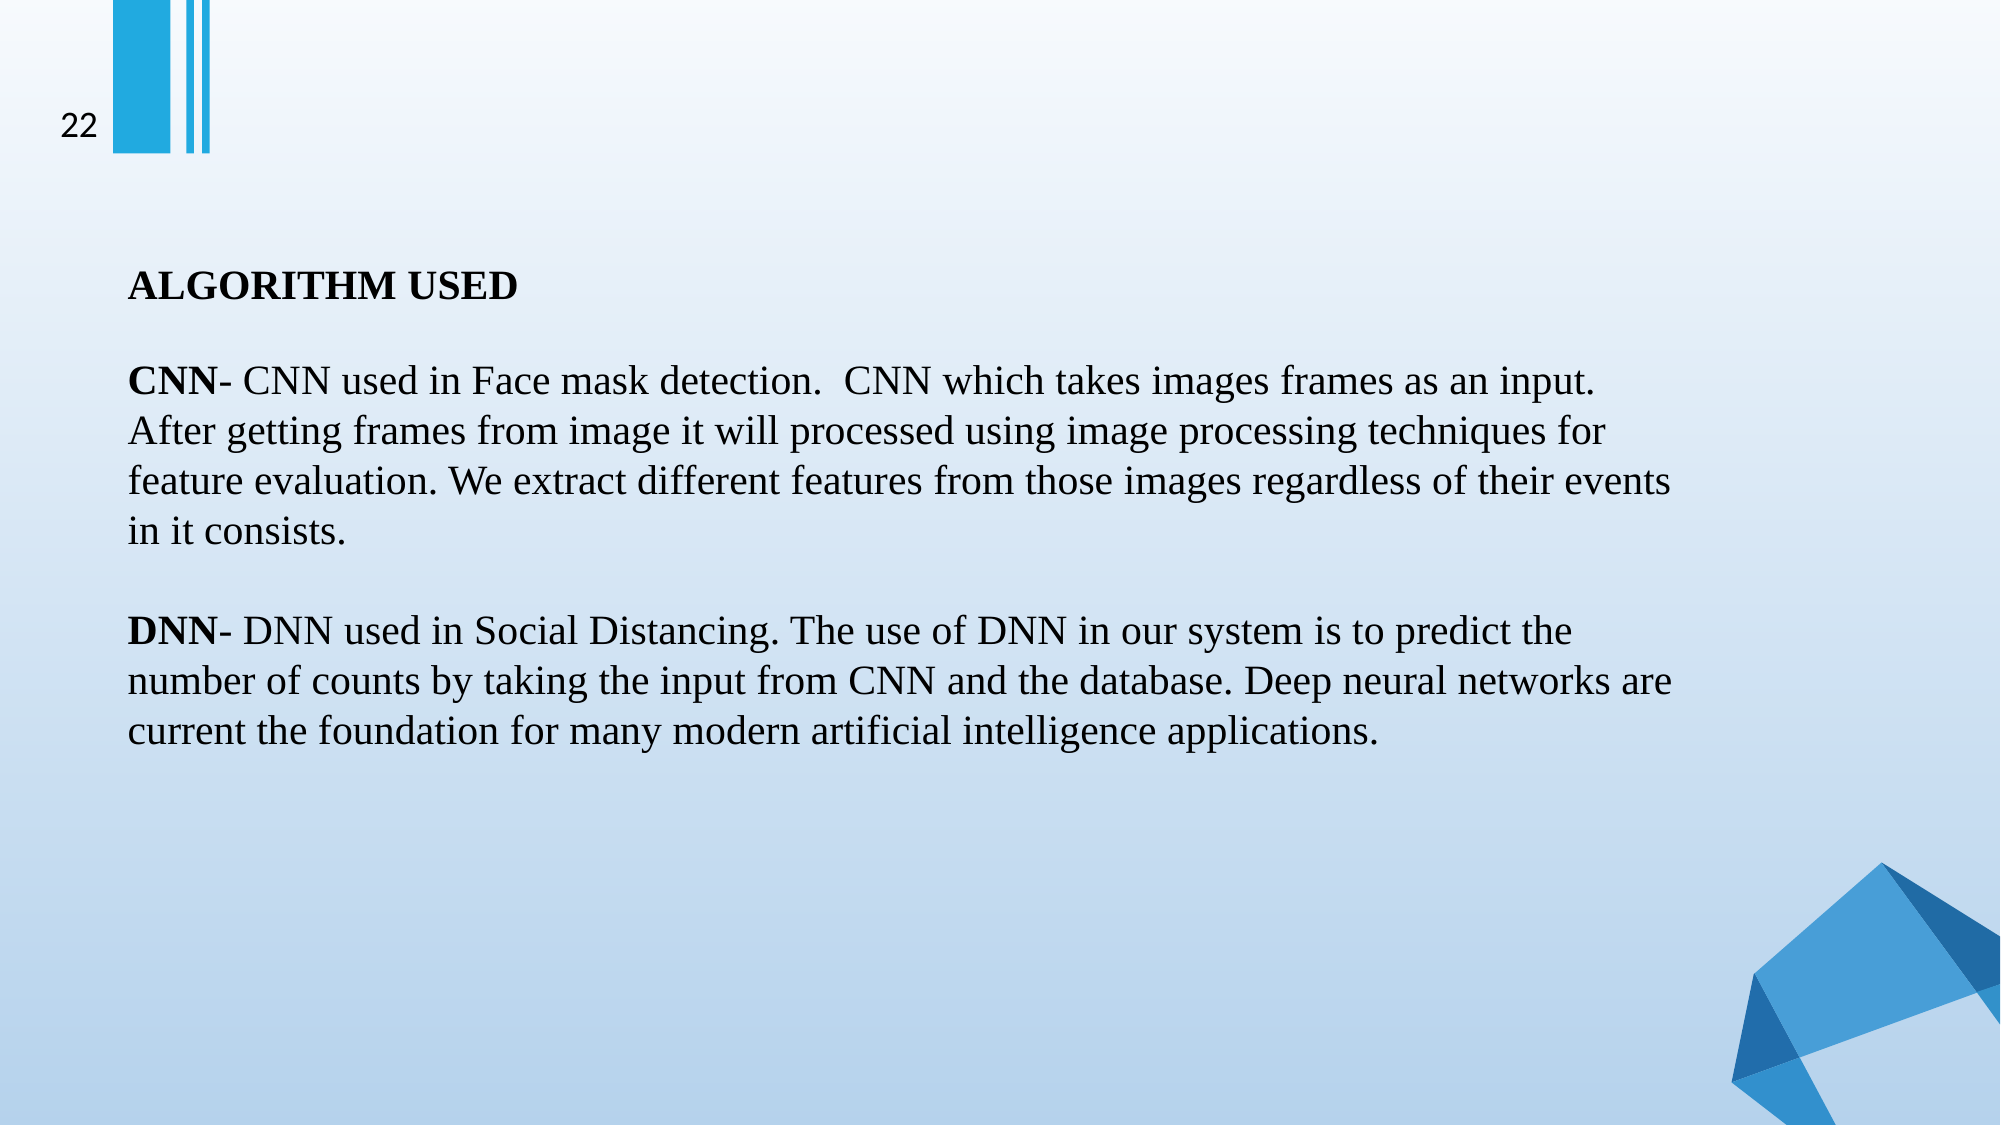

22
ALGORITHM USED

CNN- CNN used in Face mask detection.  CNN which takes images frames as an input. After getting frames from image it will processed using image processing techniques for feature evaluation. We extract different features from those images regardless of their events in it consists.

DNN- DNN used in Social Distancing. The use of DNN in our system is to predict the number of counts by taking the input from CNN and the database. Deep neural networks are current the foundation for many modern artificial intelligence applications.